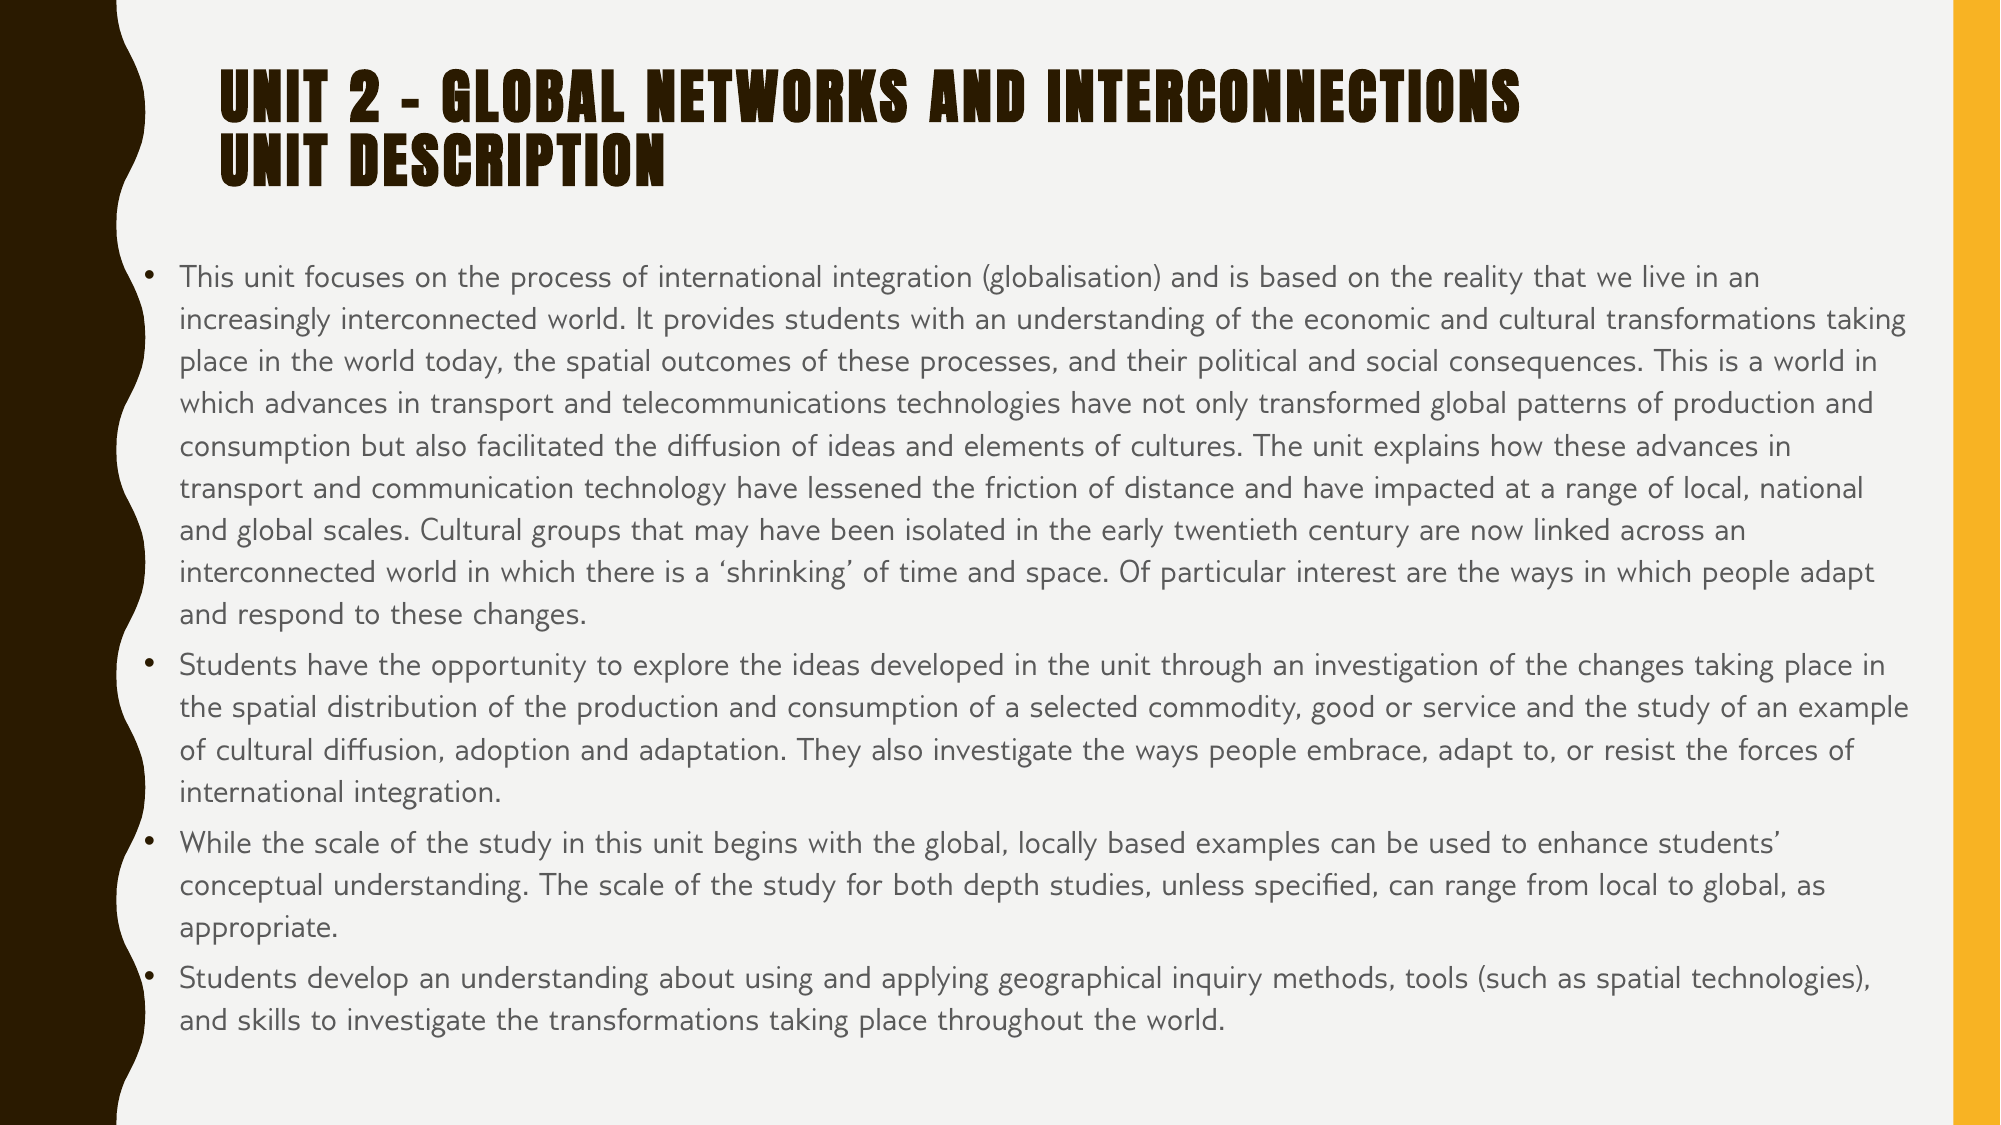

# Unit 2 – Global networks and interconnections Unit description
This unit focuses on the process of international integration (globalisation) and is based on the reality that we live in an increasingly interconnected world. It provides students with an understanding of the economic and cultural transformations taking place in the world today, the spatial outcomes of these processes, and their political and social consequences. This is a world in which advances in transport and telecommunications technologies have not only transformed global patterns of production and consumption but also facilitated the diffusion of ideas and elements of cultures. The unit explains how these advances in transport and communication technology have lessened the friction of distance and have impacted at a range of local, national and global scales. Cultural groups that may have been isolated in the early twentieth century are now linked across an interconnected world in which there is a ‘shrinking’ of time and space. Of particular interest are the ways in which people adapt and respond to these changes.
Students have the opportunity to explore the ideas developed in the unit through an investigation of the changes taking place in the spatial distribution of the production and consumption of a selected commodity, good or service and the study of an example of cultural diffusion, adoption and adaptation. They also investigate the ways people embrace, adapt to, or resist the forces of international integration.
While the scale of the study in this unit begins with the global, locally based examples can be used to enhance students’ conceptual understanding. The scale of the study for both depth studies, unless specified, can range from local to global, as appropriate.
Students develop an understanding about using and applying geographical inquiry methods, tools (such as spatial technologies), and skills to investigate the transformations taking place throughout the world.